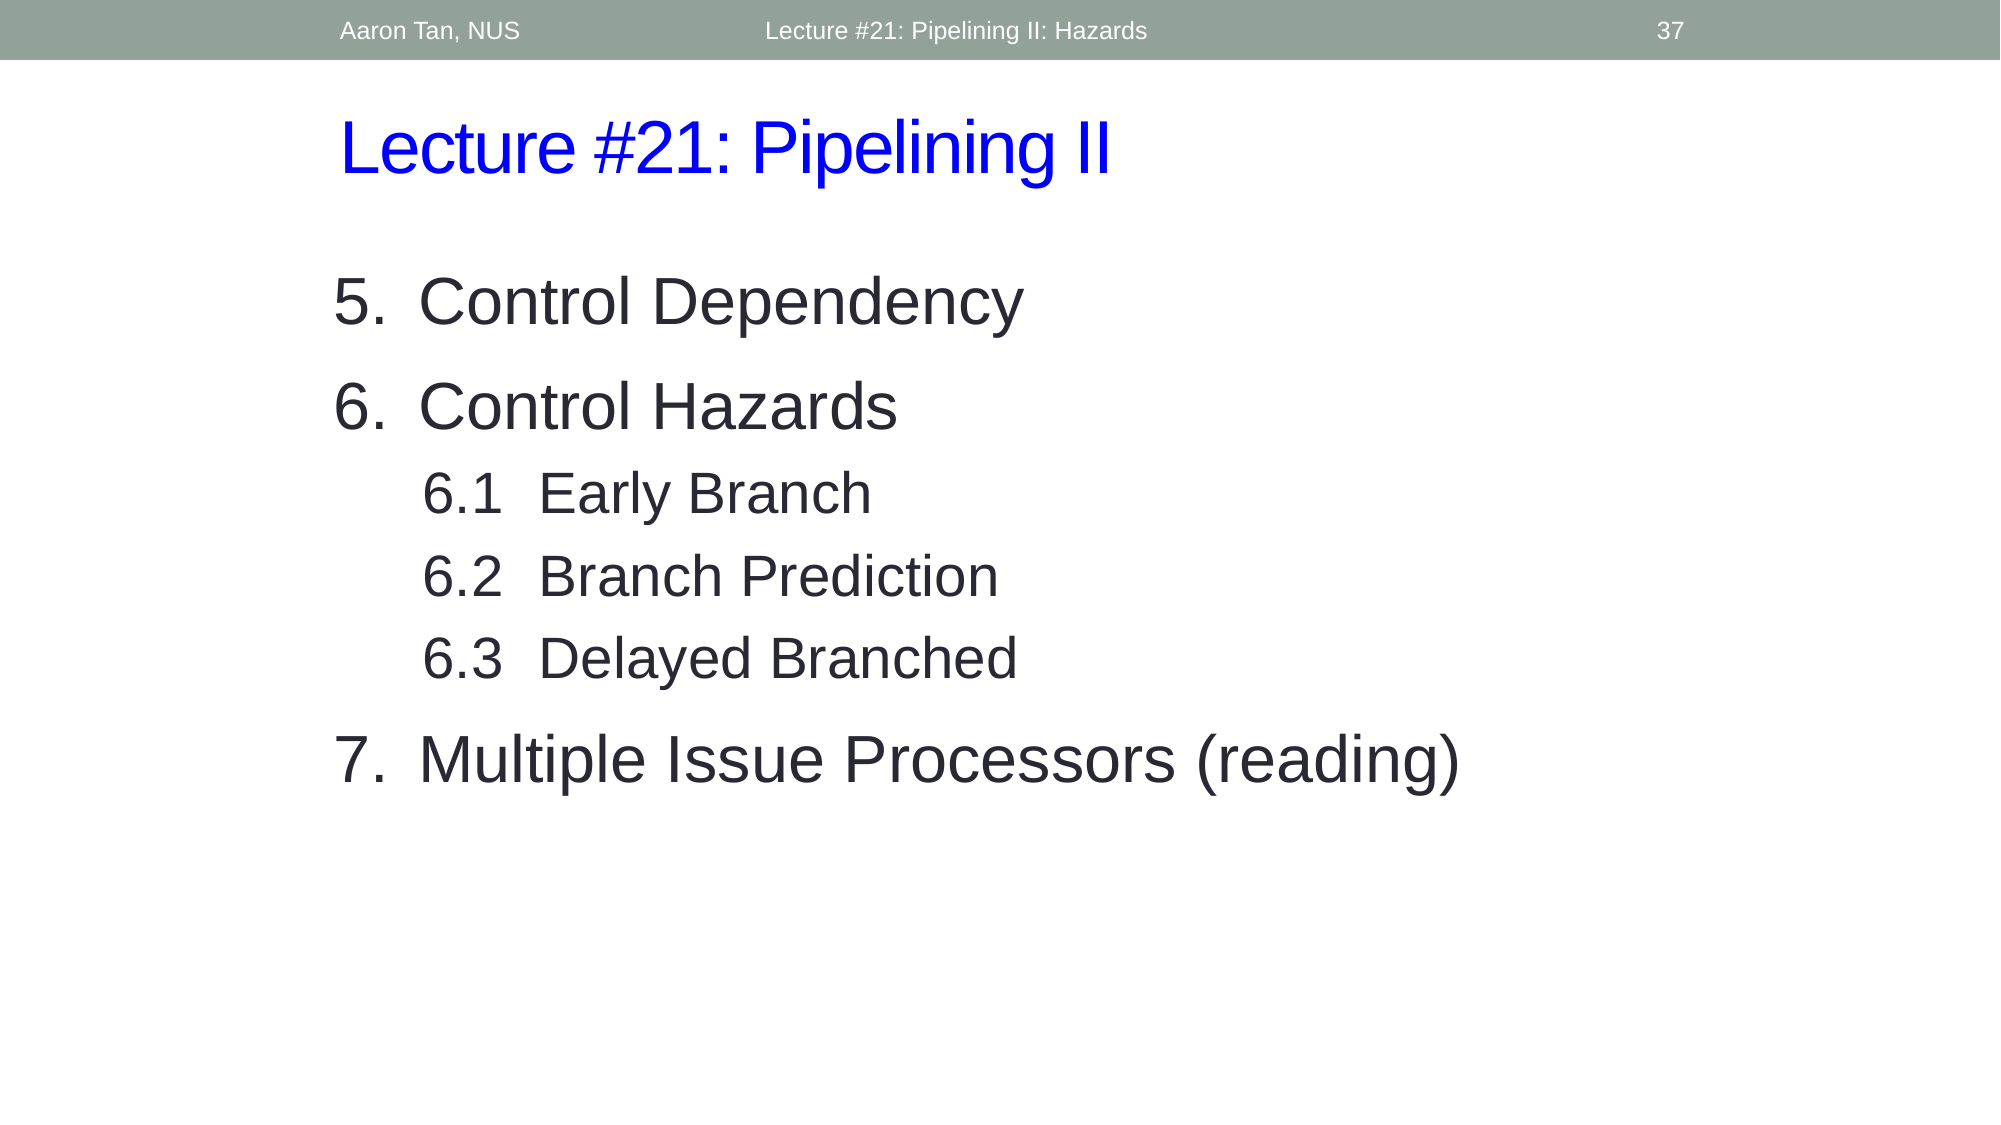

Aaron Tan, NUS
Lecture #21: Pipelining II: Hazards
37
# Lecture #21: Pipelining II
Control Dependency
Control Hazards
6.1	Early Branch
6.2	Branch Prediction
6.3	Delayed Branched
Multiple Issue Processors (reading)